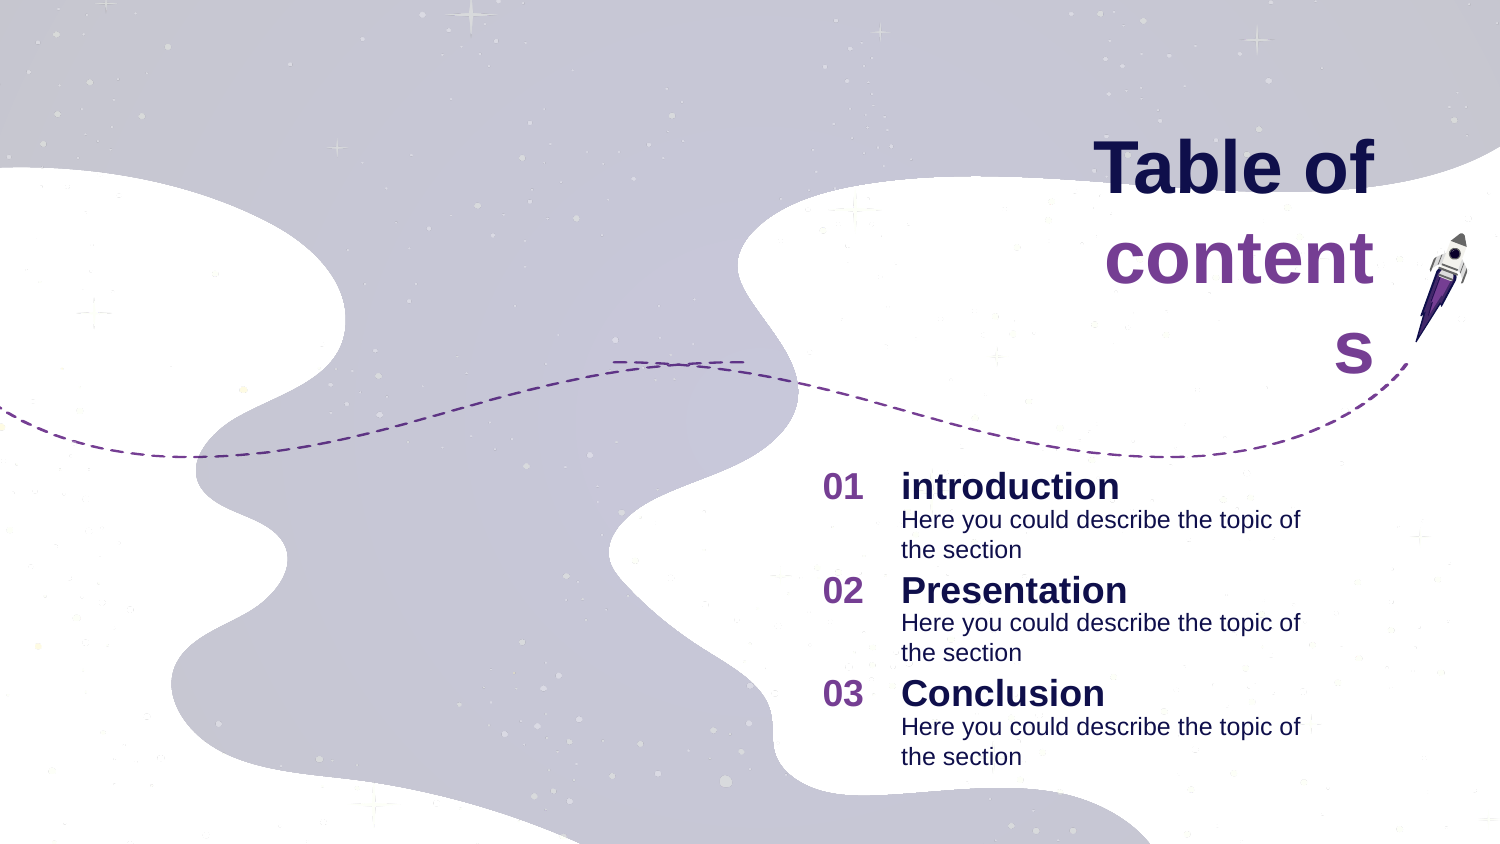

# Table of contents

01
introduction
Here you could describe the topic of the section

02
Presentation
Here you could describe the topic of the section

03
Conclusion
Here you could describe the topic of the section